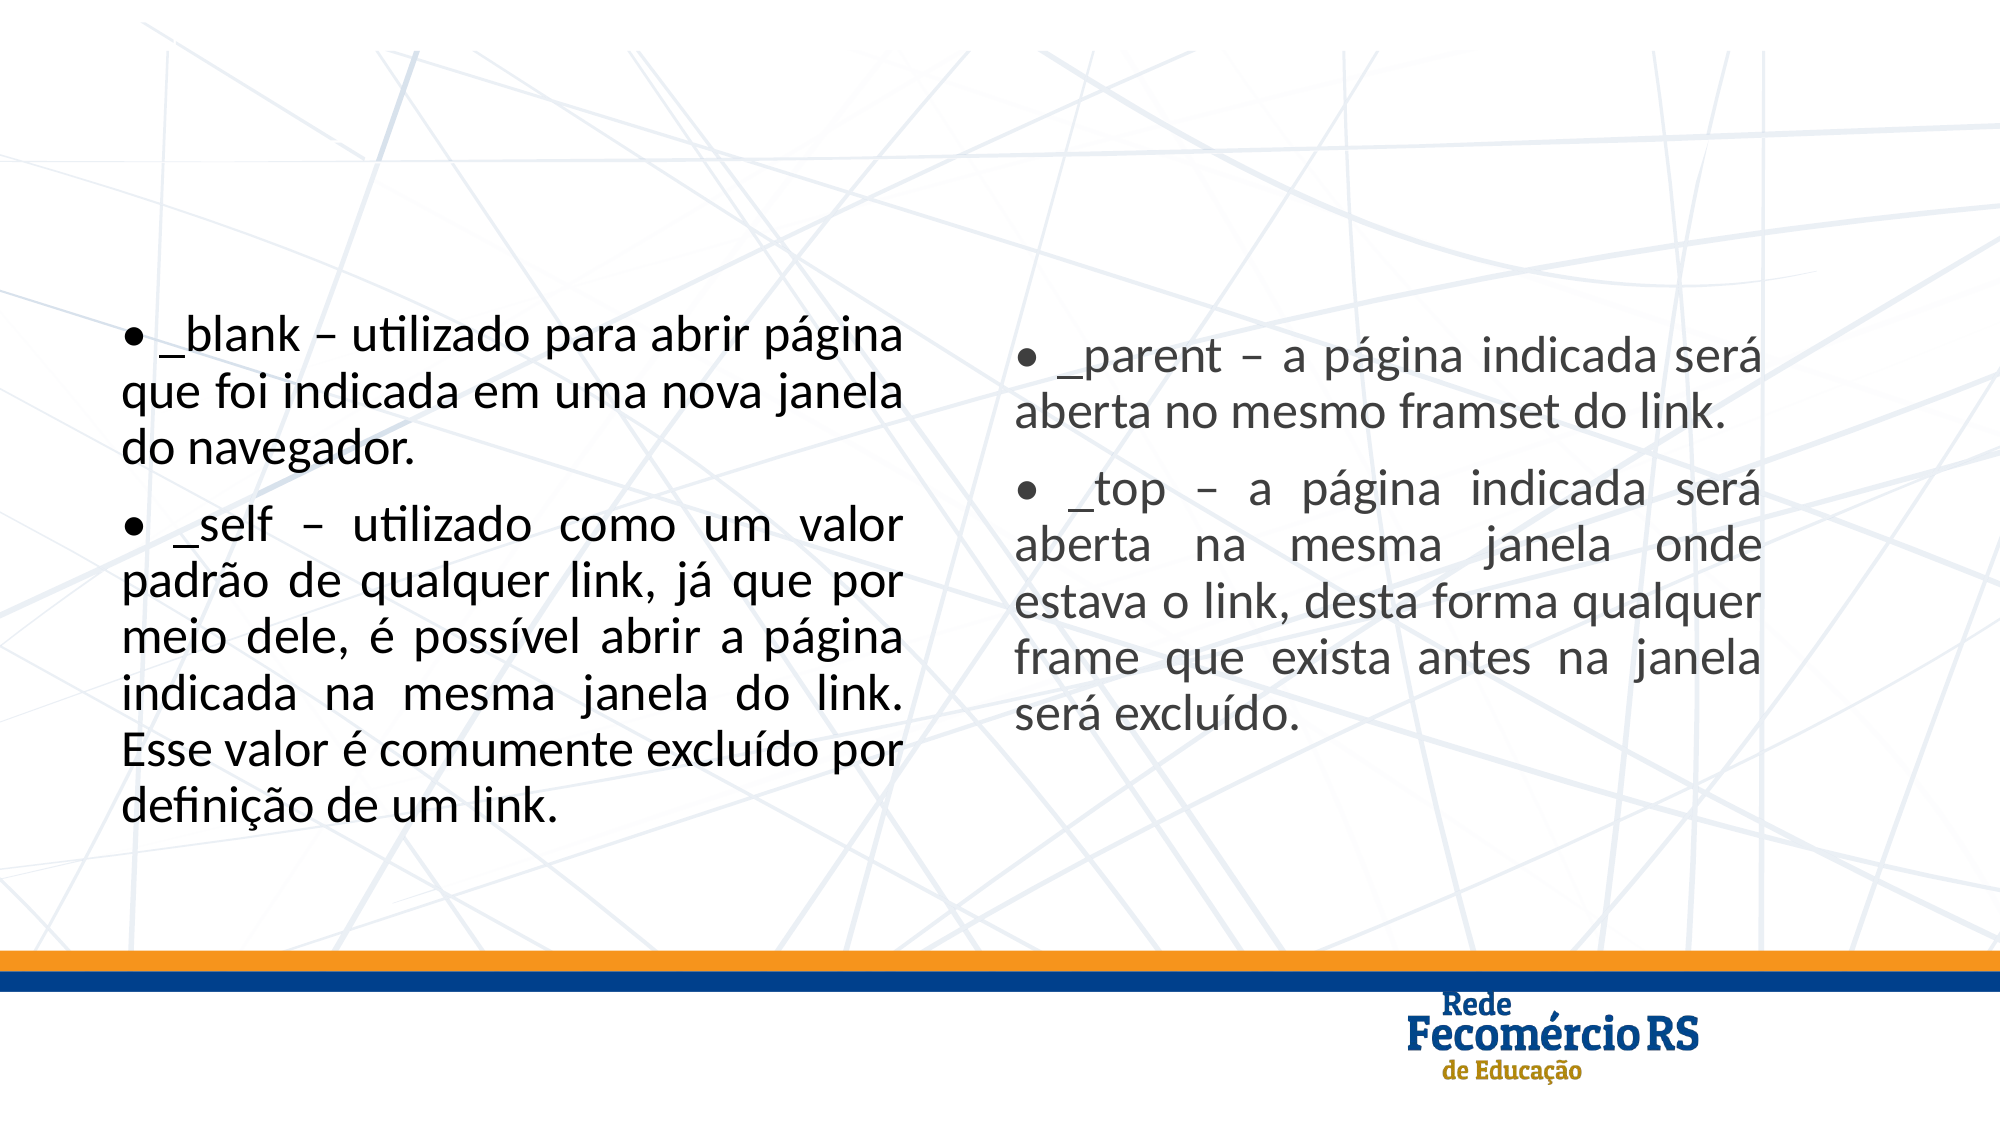

#
• _blank – utilizado para abrir página que foi indicada em uma nova janela do navegador.
• _self – utilizado como um valor padrão de qualquer link, já que por meio dele, é possível abrir a página indicada na mesma janela do link. Esse valor é comumente excluído por definição de um link.

• _parent – a página indicada será aberta no mesmo framset do link.
• _top – a página indicada será aberta na mesma janela onde estava o link, desta forma qualquer frame que exista antes na janela será excluído.